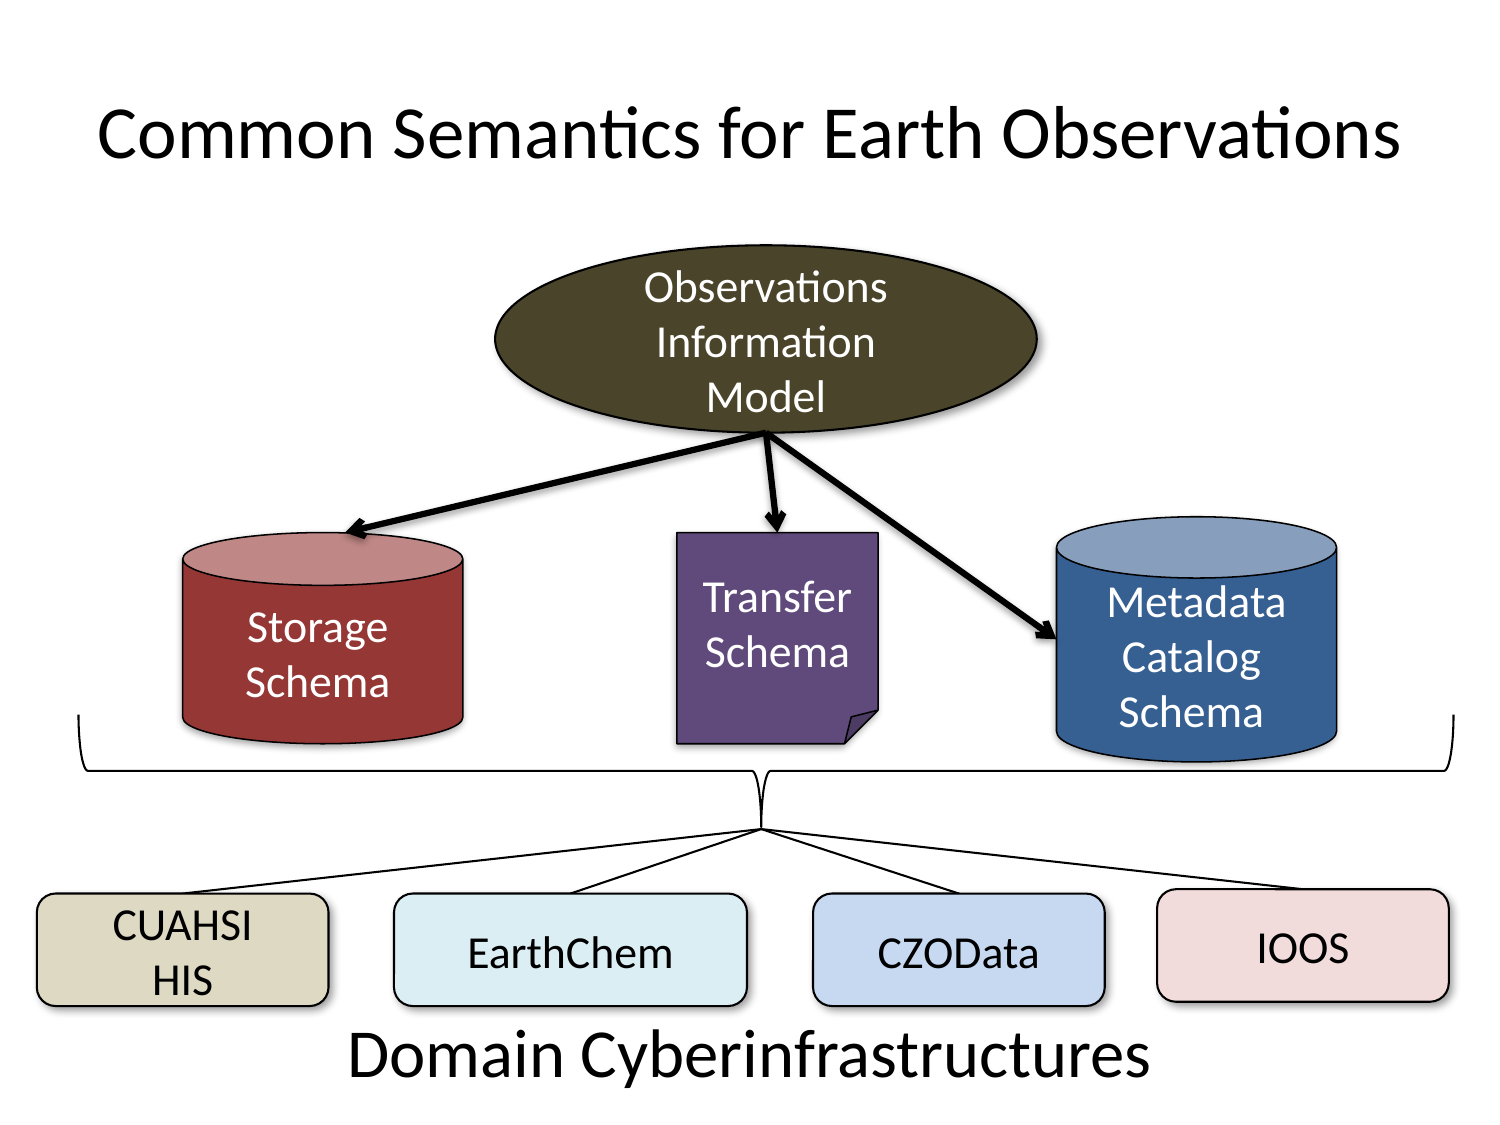

Common Semantics for Earth Observations

Observations
Information Model
Metadata Catalog
Schema
Storage
Schema
Transfer
Schema
IOOS
CUAHSI
HIS
EarthChem
CZOData
Domain Cyberinfrastructures